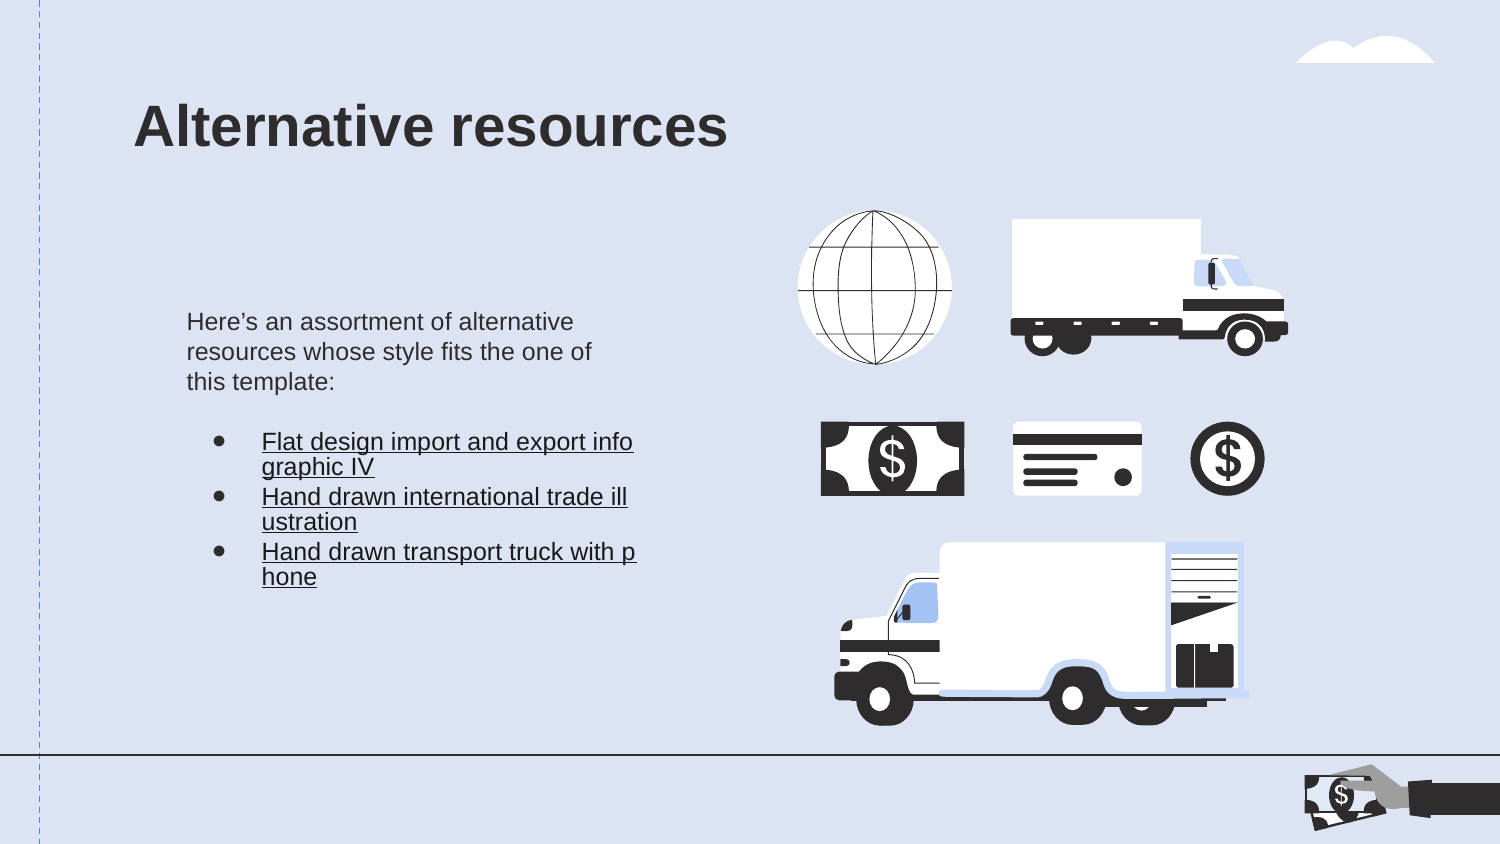

# Alternative resources

Here’s an assortment of alternative resources whose style fits the one of this template:

Flat design import and export infographic IV
Hand drawn international trade illustration
Hand drawn transport truck with phone